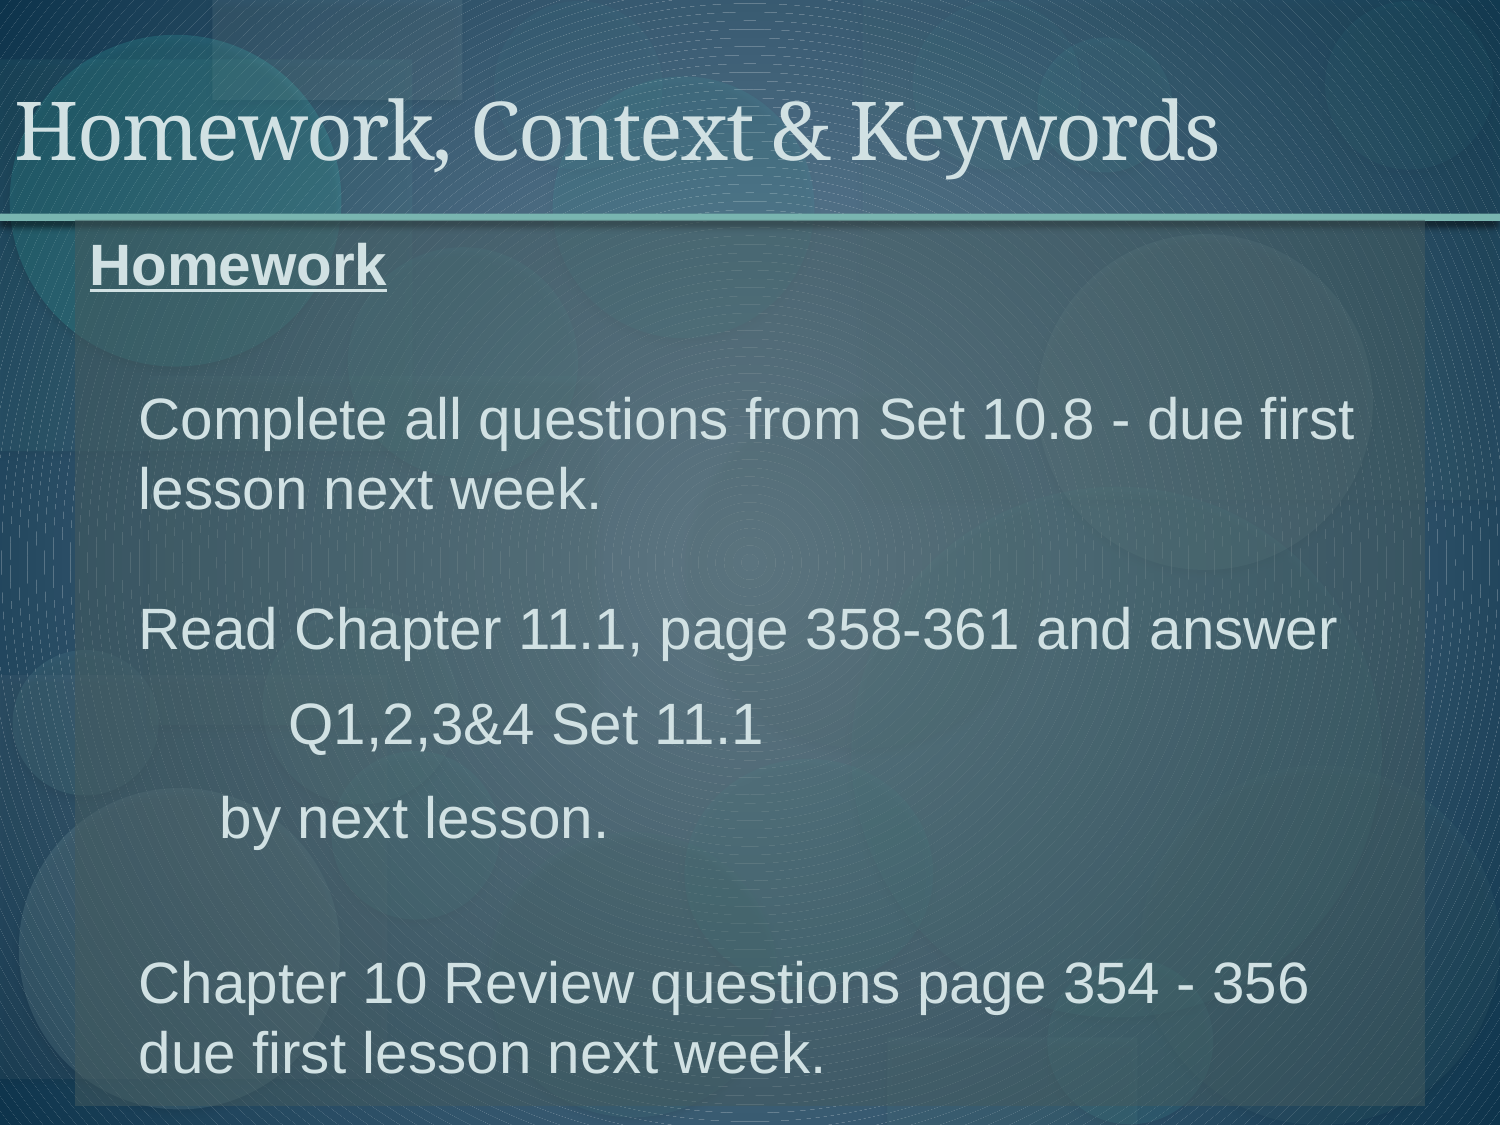

# Homework, Context & Keywords
Homework

Complete all questions from Set 10.8 - due first lesson next week.

Read Chapter 11.1, page 358-361 and answer
	Q1,2,3&4 Set 11.1
     by next lesson.

Chapter 10 Review questions page 354 - 356 due first lesson next week.